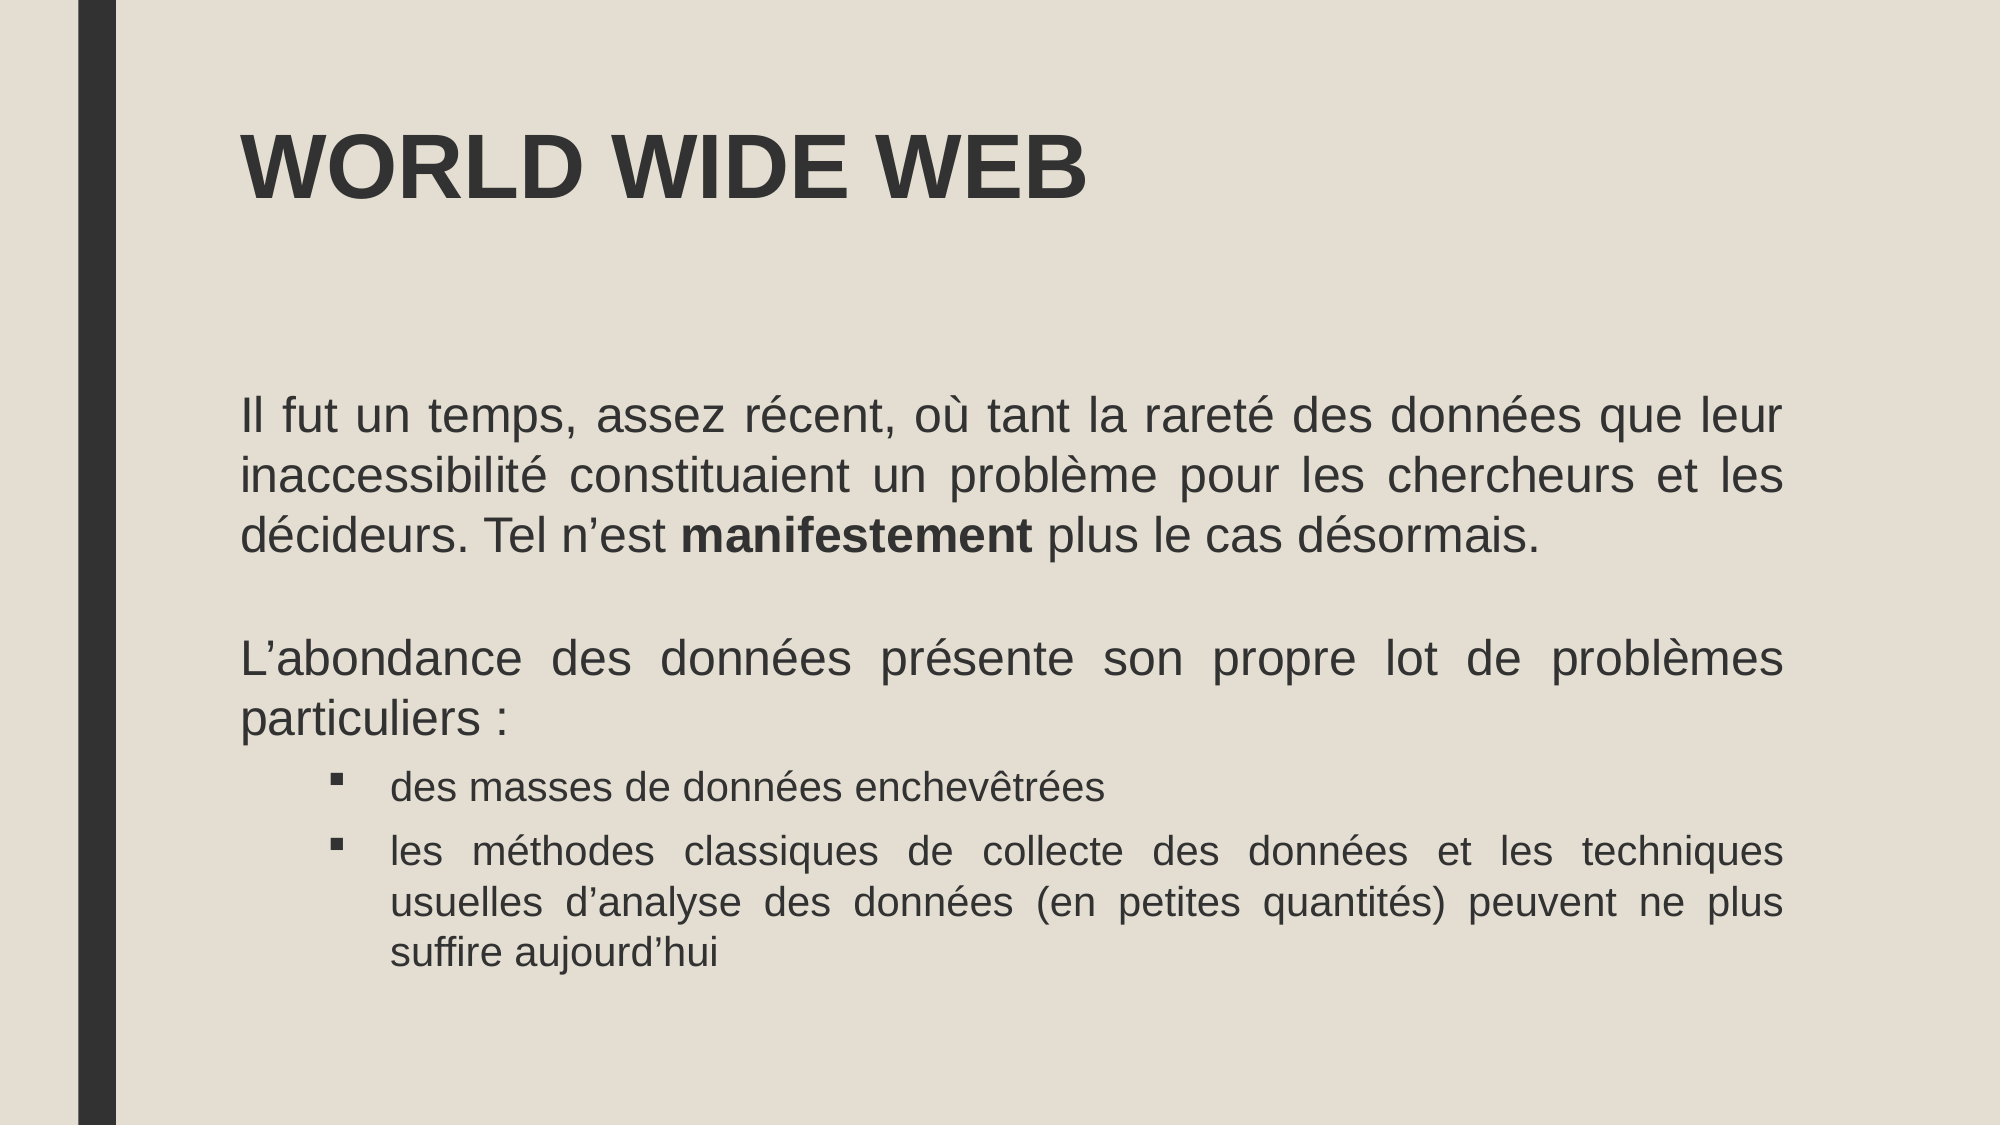

# WORLD WIDE WEB
Il fut un temps, assez récent, où tant la rareté des données que leur inaccessibilité constituaient un problème pour les chercheurs et les décideurs. Tel n’est manifestement plus le cas désormais.

L’abondance des données présente son propre lot de problèmes particuliers :
des masses de données enchevêtrées
les méthodes classiques de collecte des données et les techniques usuelles d’analyse des données (en petites quantités) peuvent ne plus suffire aujourd’hui